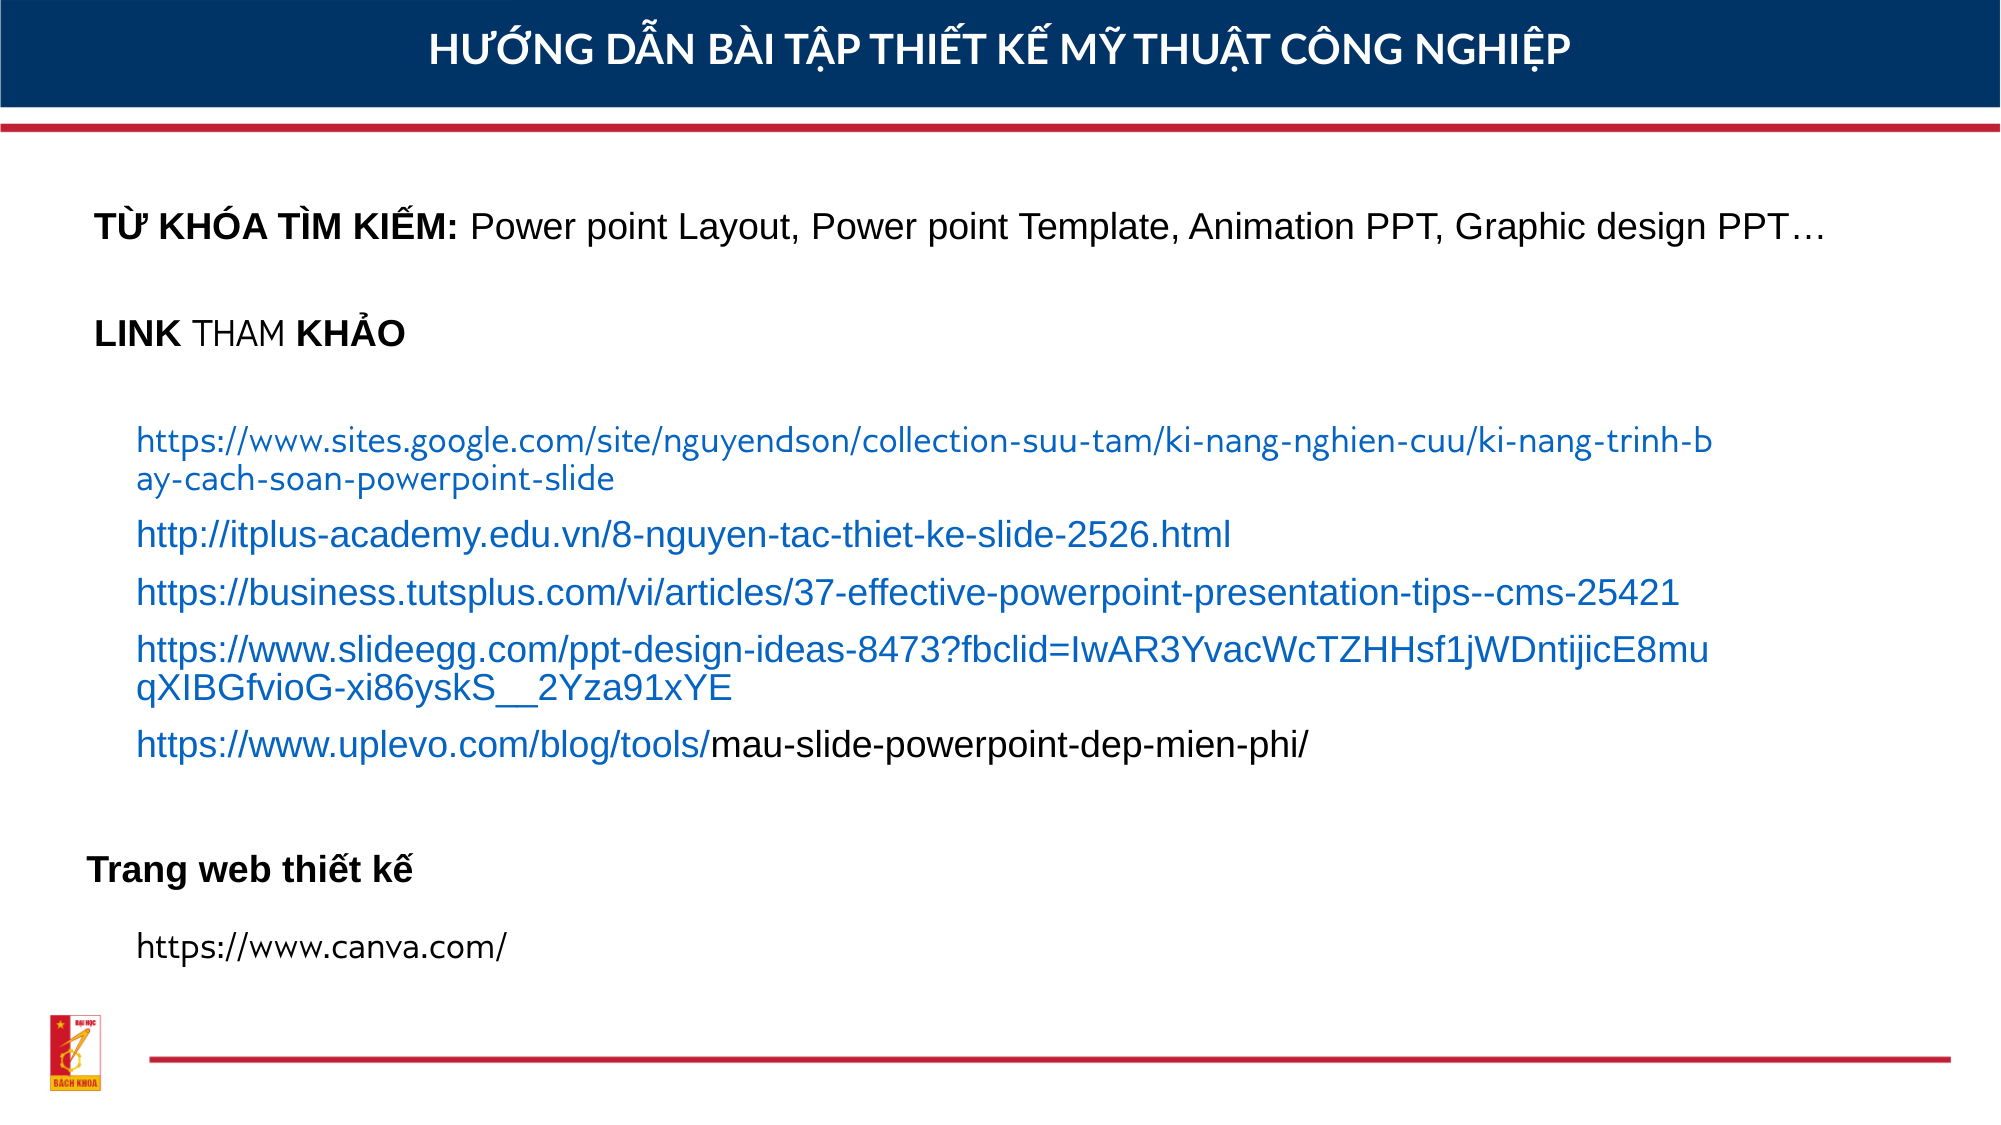

# HƯỚNG DẪN BÀI TẬP THIẾT KẾ MỸ THUẬT CÔNG NGHIỆP
TỪ KHÓA TÌM KIẾM: Power point Layout, Power point Template, Animation PPT, Graphic design PPT…
LINK THAM KHẢO
https://www.sites.google.com/site/nguyendson/collection-suu-tam/ki-nang-nghien-cuu/ki-nang-trinh-bay-cach-soan-powerpoint-slide
http://itplus-academy.edu.vn/8-nguyen-tac-thiet-ke-slide-2526.html
https://business.tutsplus.com/vi/articles/37-effective-powerpoint-presentation-tips--cms-25421
https://www.slideegg.com/ppt-design-ideas-8473?fbclid=IwAR3YvacWcTZHHsf1jWDntijicE8muqXIBGfvioG-xi86yskS__2Yza91xYE
https://www.uplevo.com/blog/tools/mau-slide-powerpoint-dep-mien-phi/
Trang web thiết kế
https://www.canva.com/